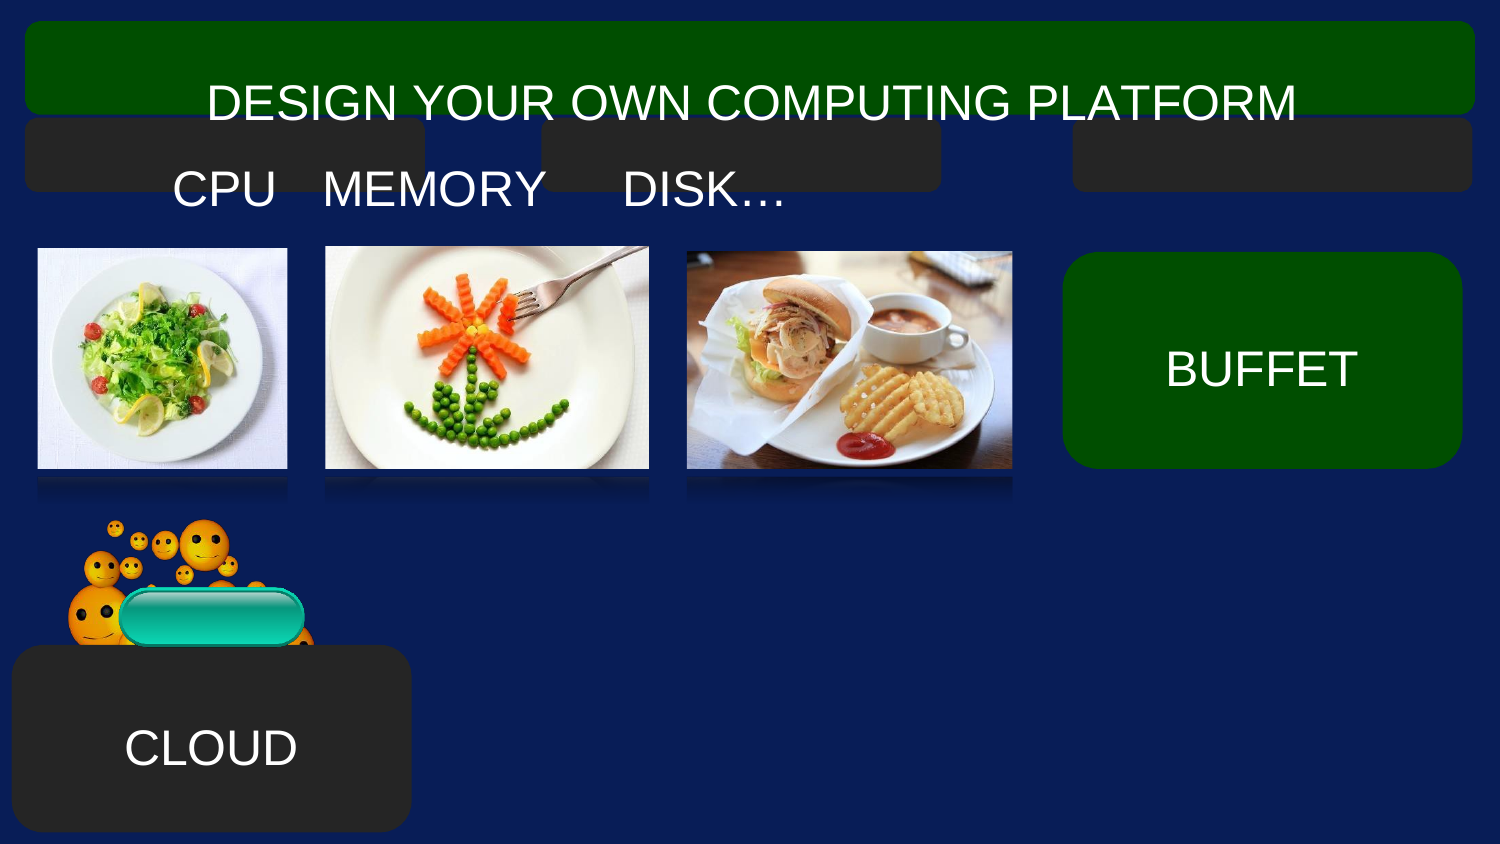

DESIGN YOUR OWN COMPUTING PLATFORM CPU	MEMORY	DISK…

BUFFET

CLOUD